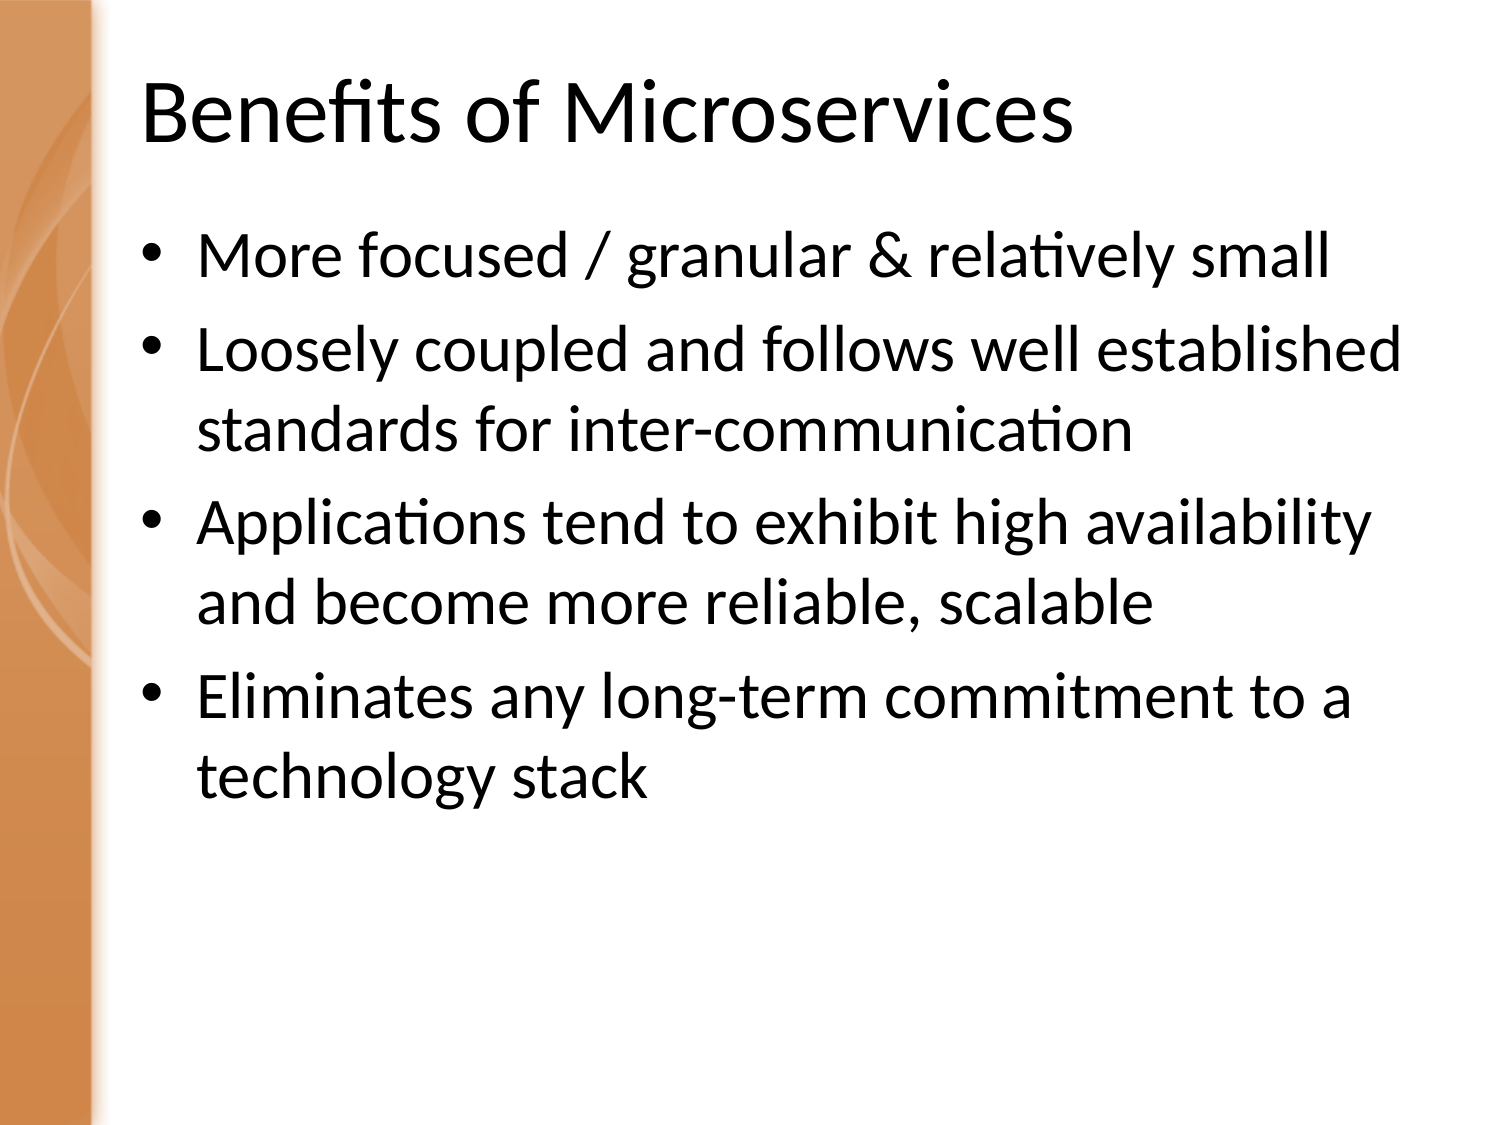

# Benefits of Microservices
More focused / granular & relatively small
Loosely coupled and follows well established standards for inter-communication
Applications tend to exhibit high availability and become more reliable, scalable
Eliminates any long-term commitment to a technology stack